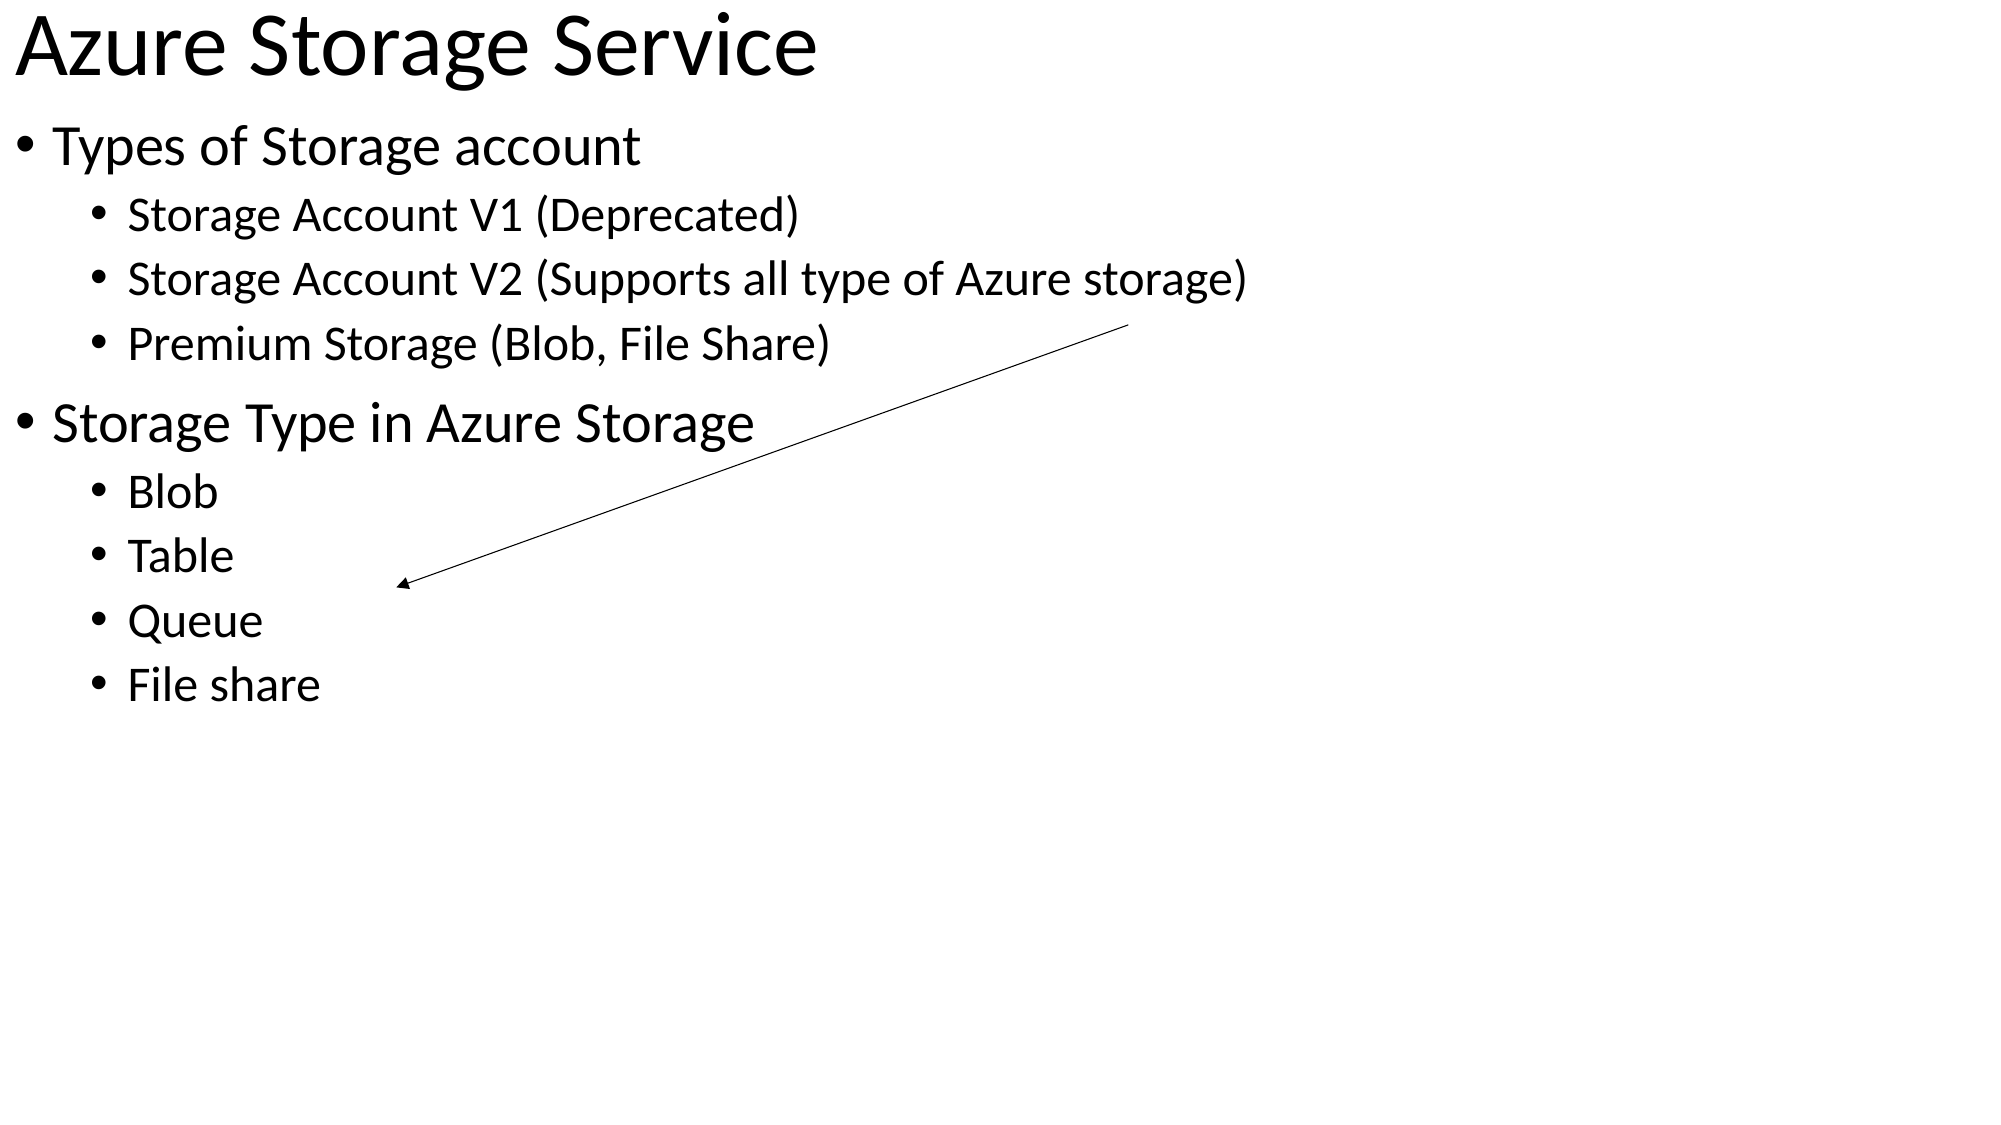

# Azure Storage Service
Types of Storage account
Storage Account V1 (Deprecated)
Storage Account V2 (Supports all type of Azure storage)
Premium Storage (Blob, File Share)
Storage Type in Azure Storage
Blob
Table
Queue
File share